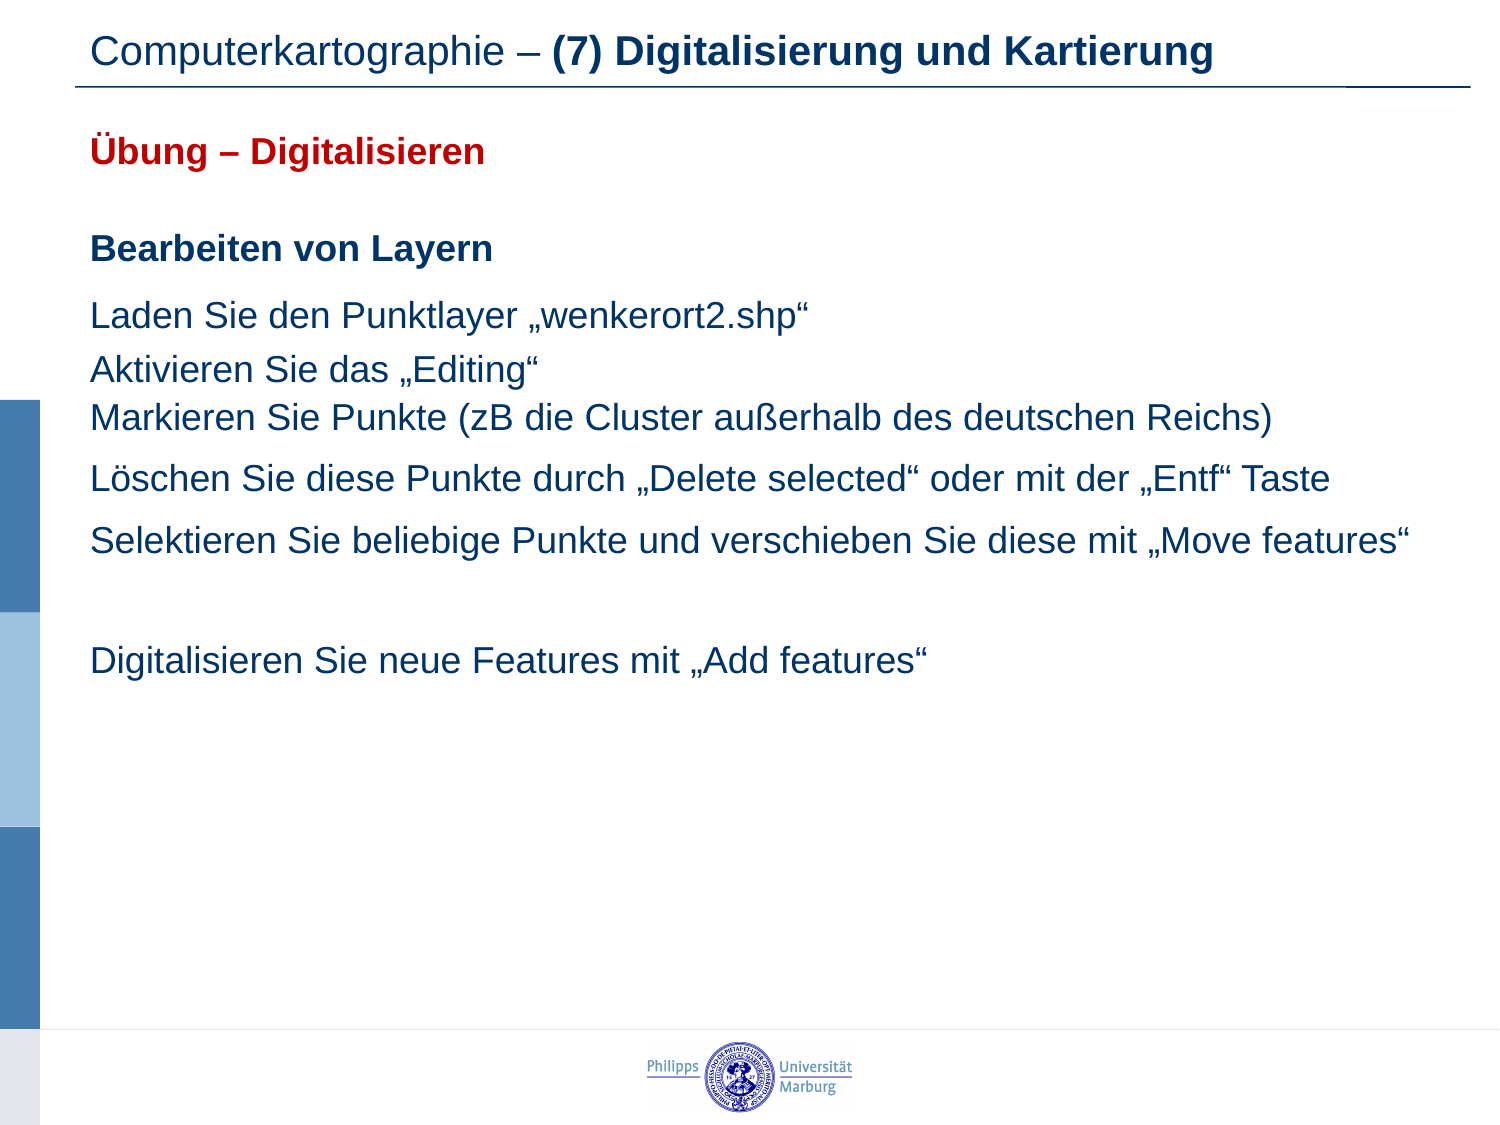

Computerkartographie – (7) Digitalisierung und Kartierung

Übung – Digitalisieren
Bearbeiten von Layern
Laden Sie den Punktlayer „wenkerort2.shp“
Aktivieren Sie das „Editing“
Markieren Sie Punkte (zB die Cluster außerhalb des deutschen Reichs)
Löschen Sie diese Punkte durch „Delete selected“ oder mit der „Entf“ Taste
Selektieren Sie beliebige Punkte und verschieben Sie diese mit „Move features“
Digitalisieren Sie neue Features mit „Add features“